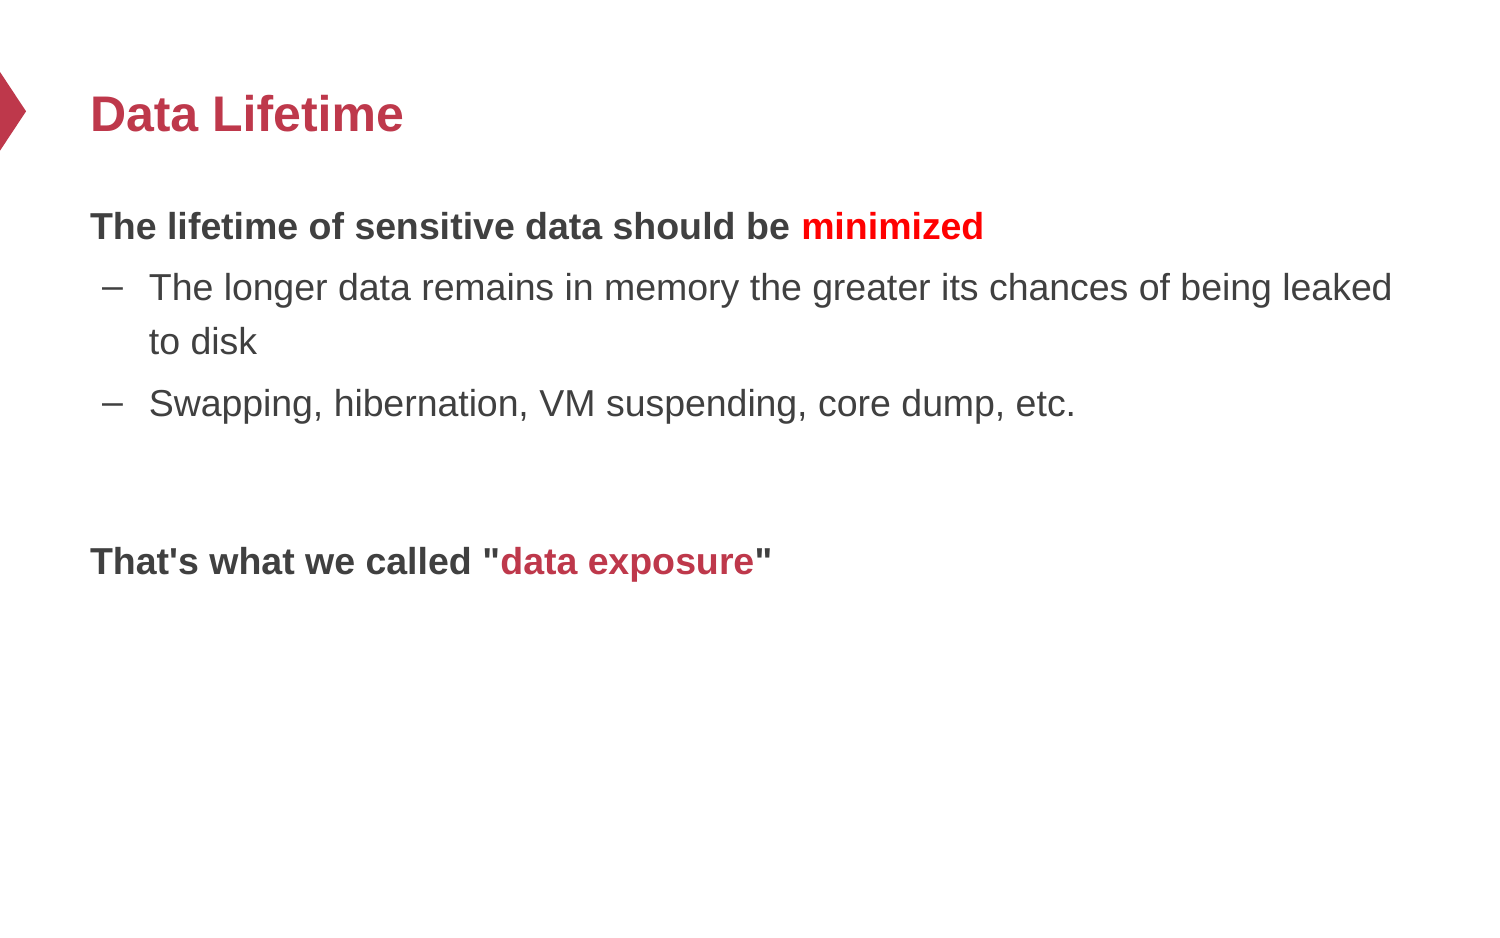

# Data Lifetime
The lifetime of sensitive data should be minimized
The longer data remains in memory the greater its chances of being leaked to disk
Swapping, hibernation, VM suspending, core dump, etc.

That's what we called "data exposure"